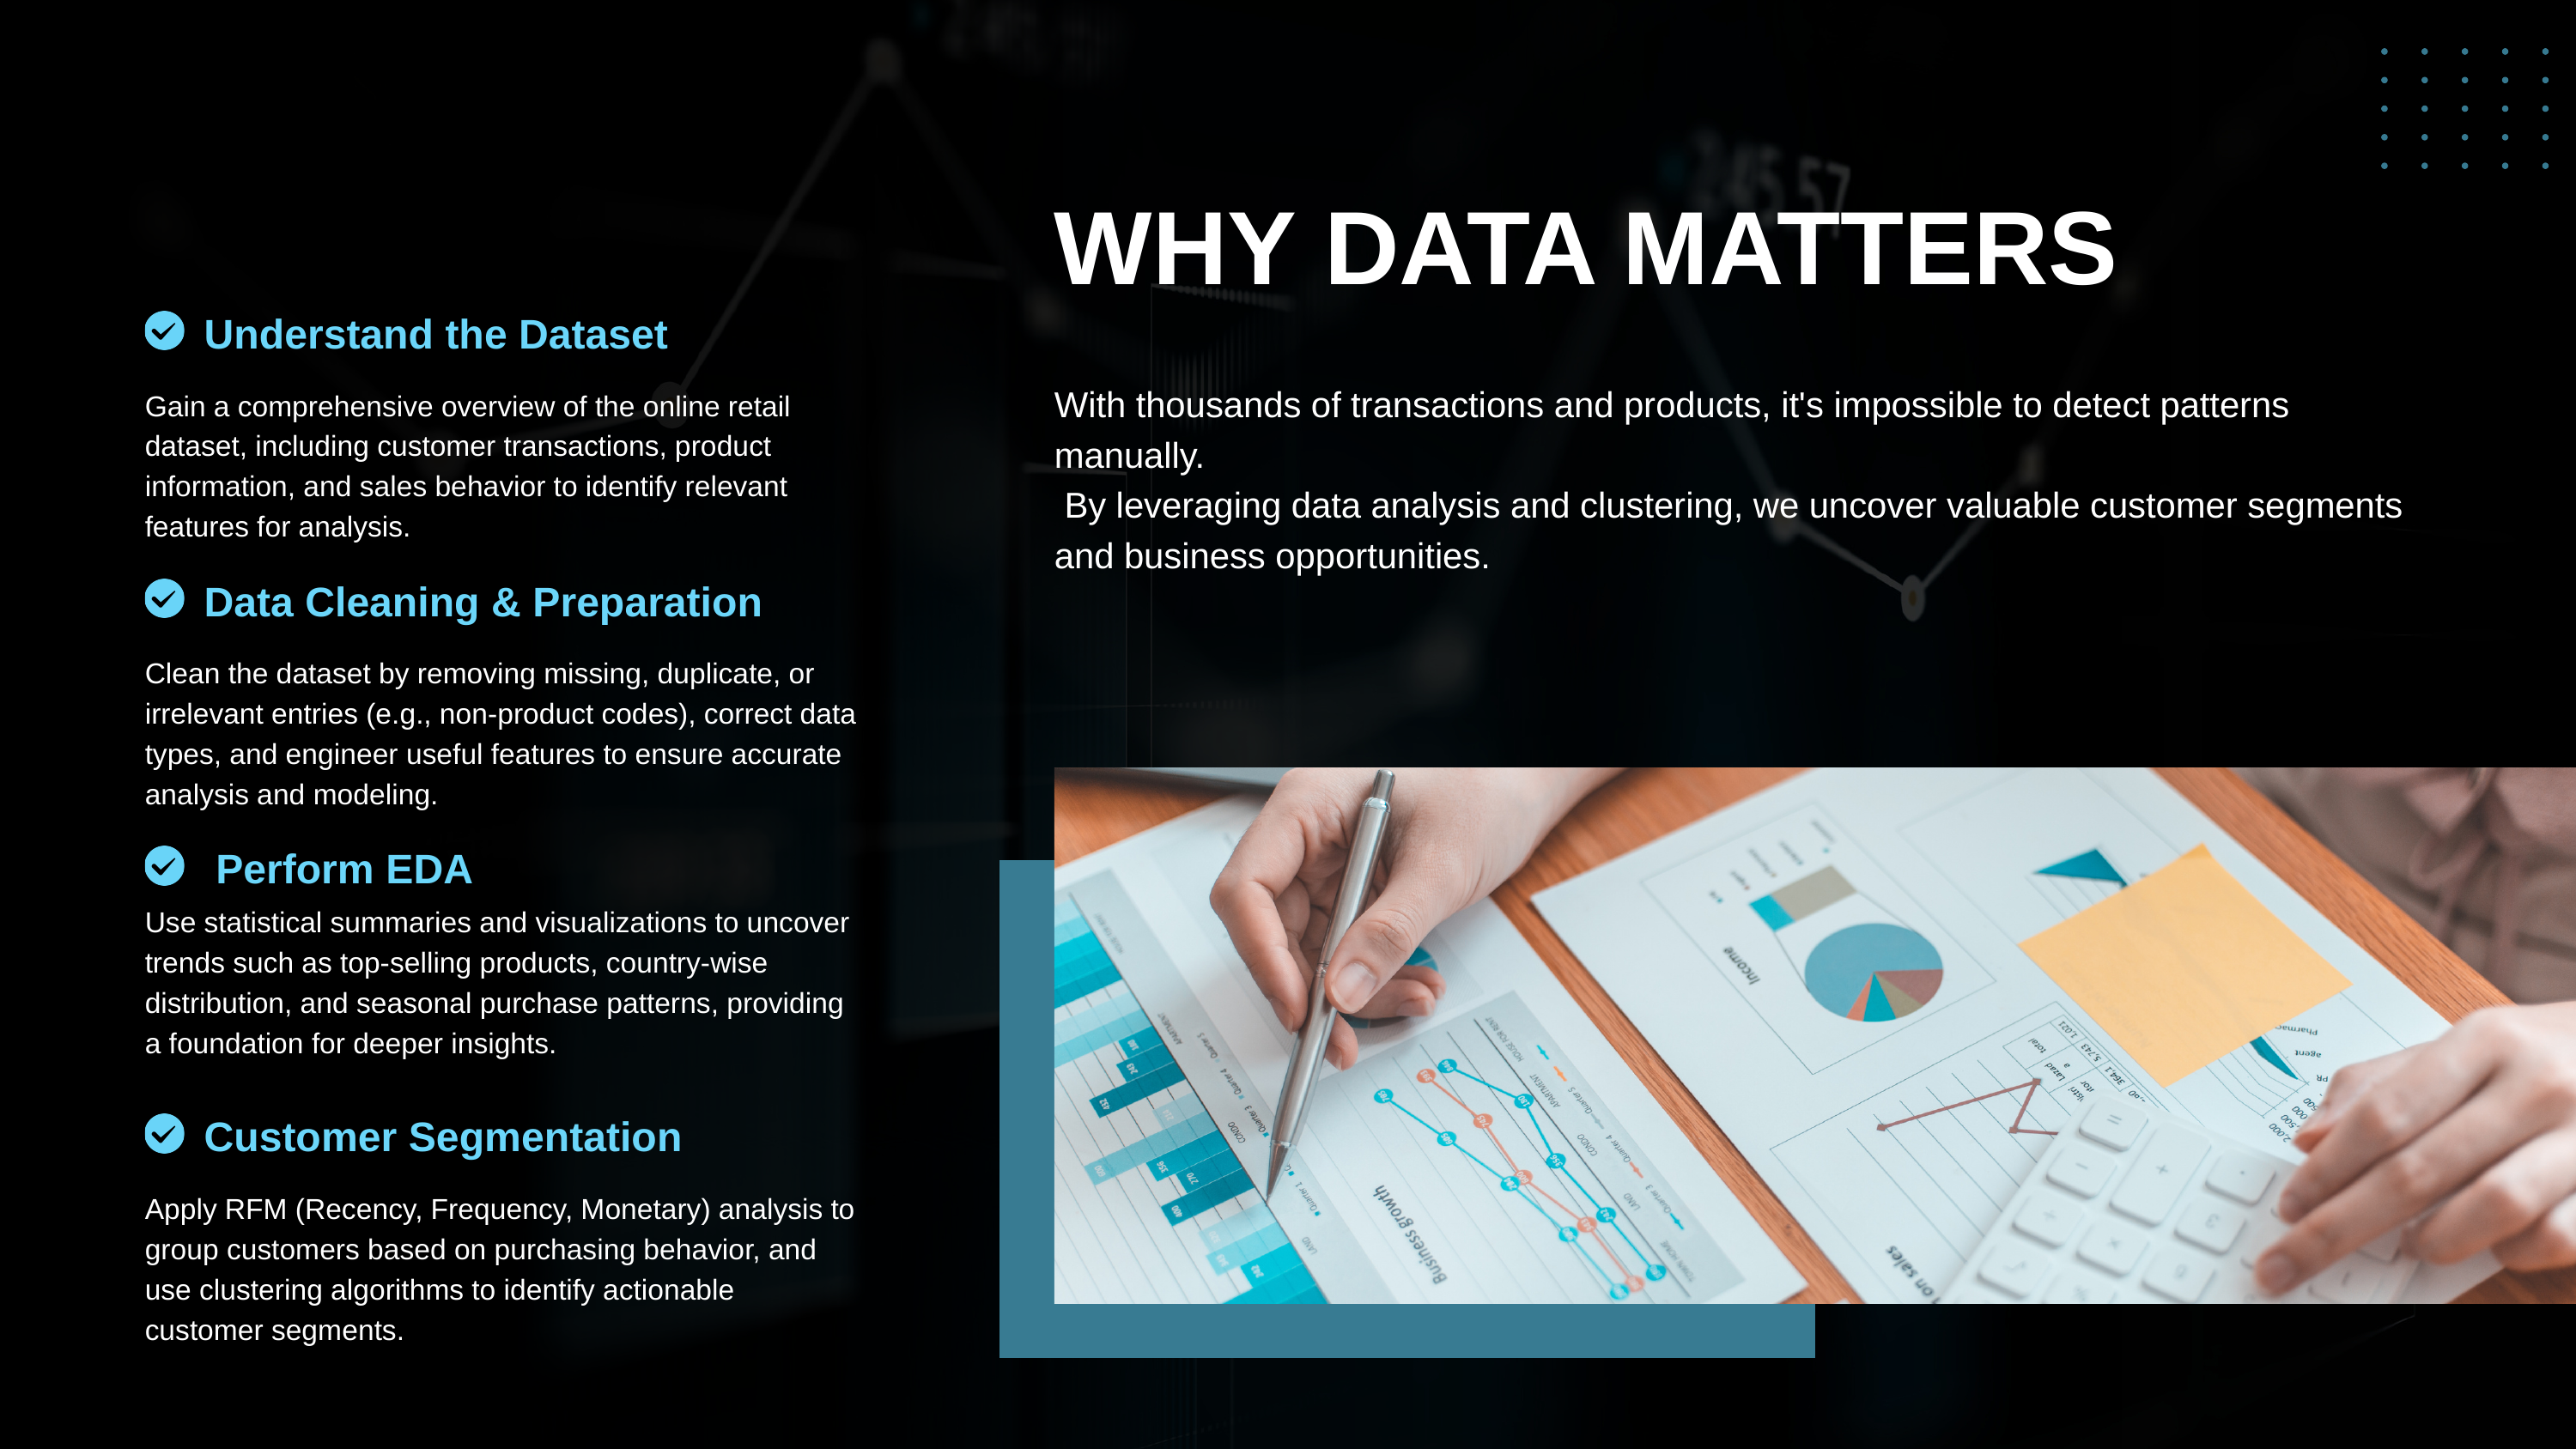

WHY DATA MATTERS
Understand the Dataset

With thousands of transactions and products, it's impossible to detect patterns manually.
 By leveraging data analysis and clustering, we uncover valuable customer segments and business opportunities.
Gain a comprehensive overview of the online retail dataset, including customer transactions, product information, and sales behavior to identify relevant features for analysis.
Data Cleaning & Preparation

Clean the dataset by removing missing, duplicate, or irrelevant entries (e.g., non-product codes), correct data types, and engineer useful features to ensure accurate analysis and modeling.

 Perform EDA

Use statistical summaries and visualizations to uncover trends such as top-selling products, country-wise distribution, and seasonal purchase patterns, providing a foundation for deeper insights.
Customer Segmentation

Apply RFM (Recency, Frequency, Monetary) analysis to group customers based on purchasing behavior, and use clustering algorithms to identify actionable customer segments.